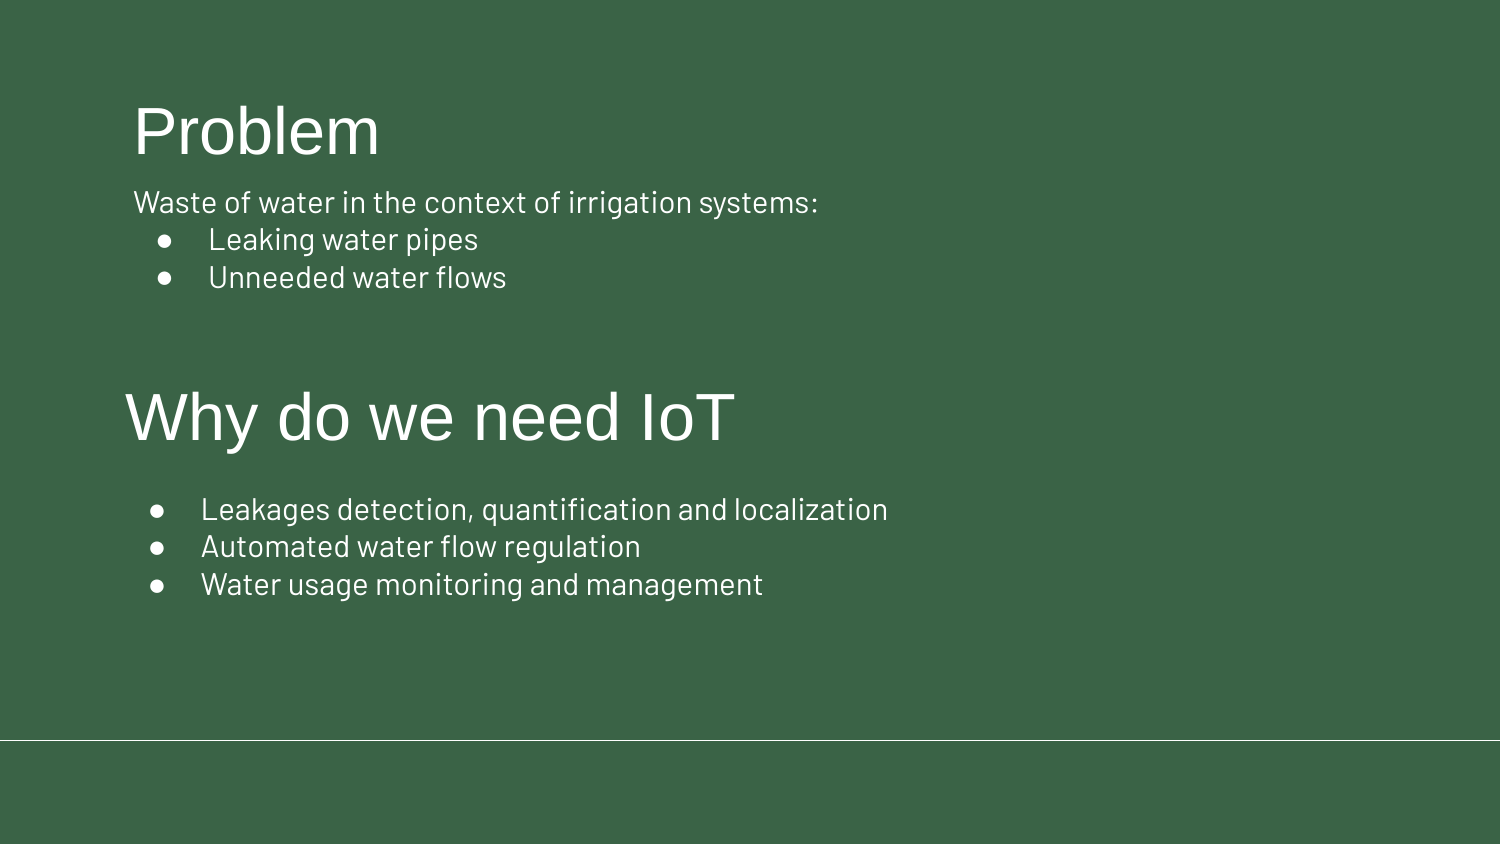

# Problem
Waste of water in the context of irrigation systems:
Leaking water pipes
Unneeded water flows
Why do we need IoT
Leakages detection, quantification and localization
Automated water flow regulation
Water usage monitoring and management